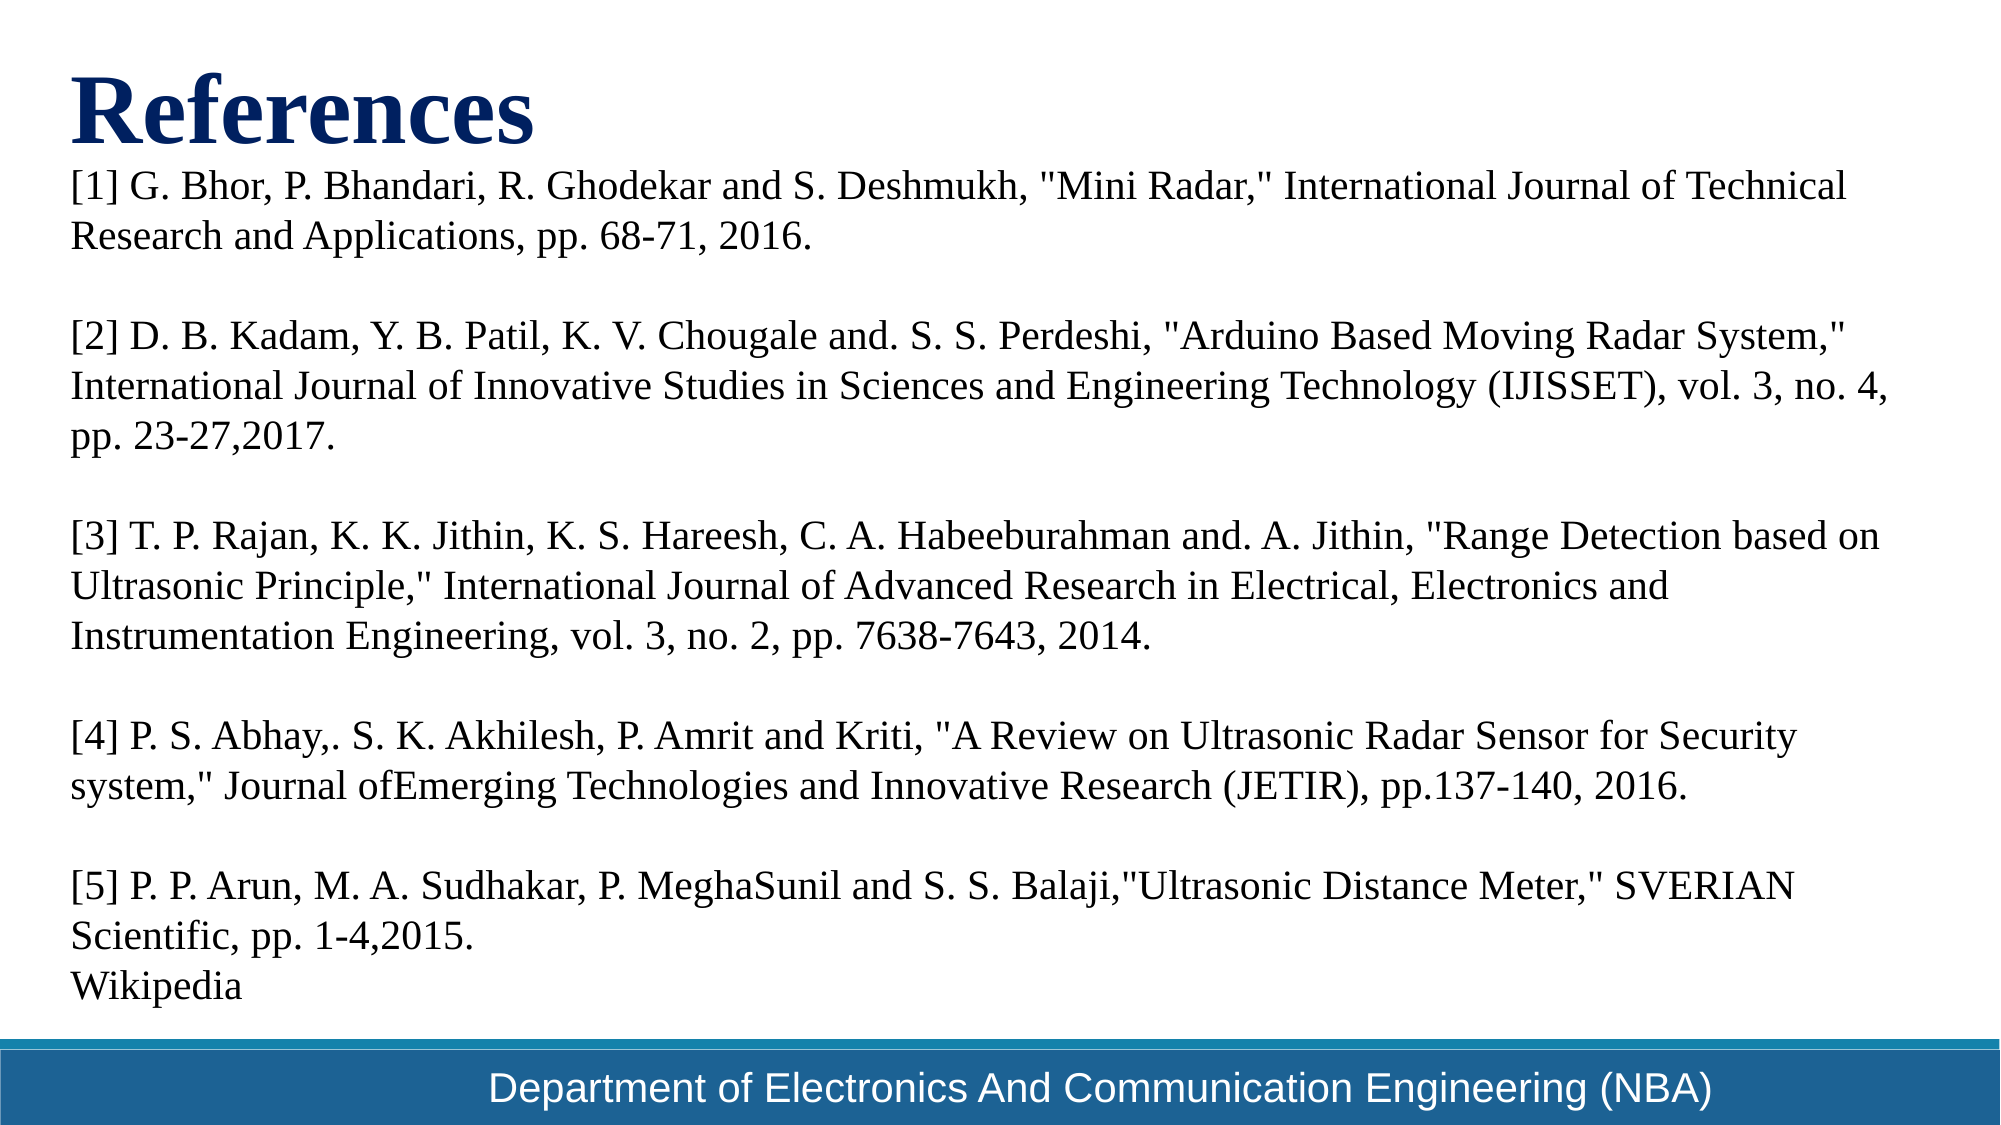

References
[1] G. Bhor, P. Bhandari, R. Ghodekar and S. Deshmukh, "Mini Radar," International Journal of Technical Research and Applications, pp. 68-71, 2016.

[2] D. B. Kadam, Y. B. Patil, K. V. Chougale and. S. S. Perdeshi, "Arduino Based Moving Radar System," International Journal of Innovative Studies in Sciences and Engineering Technology (IJISSET), vol. 3, no. 4, pp. 23-27,2017.

[3] T. P. Rajan, K. K. Jithin, K. S. Hareesh, C. A. Habeeburahman and. A. Jithin, "Range Detection based on Ultrasonic Principle," International Journal of Advanced Research in Electrical, Electronics and Instrumentation Engineering, vol. 3, no. 2, pp. 7638-7643, 2014.

[4] P. S. Abhay,. S. K. Akhilesh, P. Amrit and Kriti, "A Review on Ultrasonic Radar Sensor for Security system," Journal ofEmerging Technologies and Innovative Research (JETIR), pp.137-140, 2016.

[5] P. P. Arun, M. A. Sudhakar, P. MeghaSunil and S. S. Balaji,"Ultrasonic Distance Meter," SVERIAN Scientific, pp. 1-4,2015.
Wikipedia
Department of Electronics And Communication Engineering (NBA)